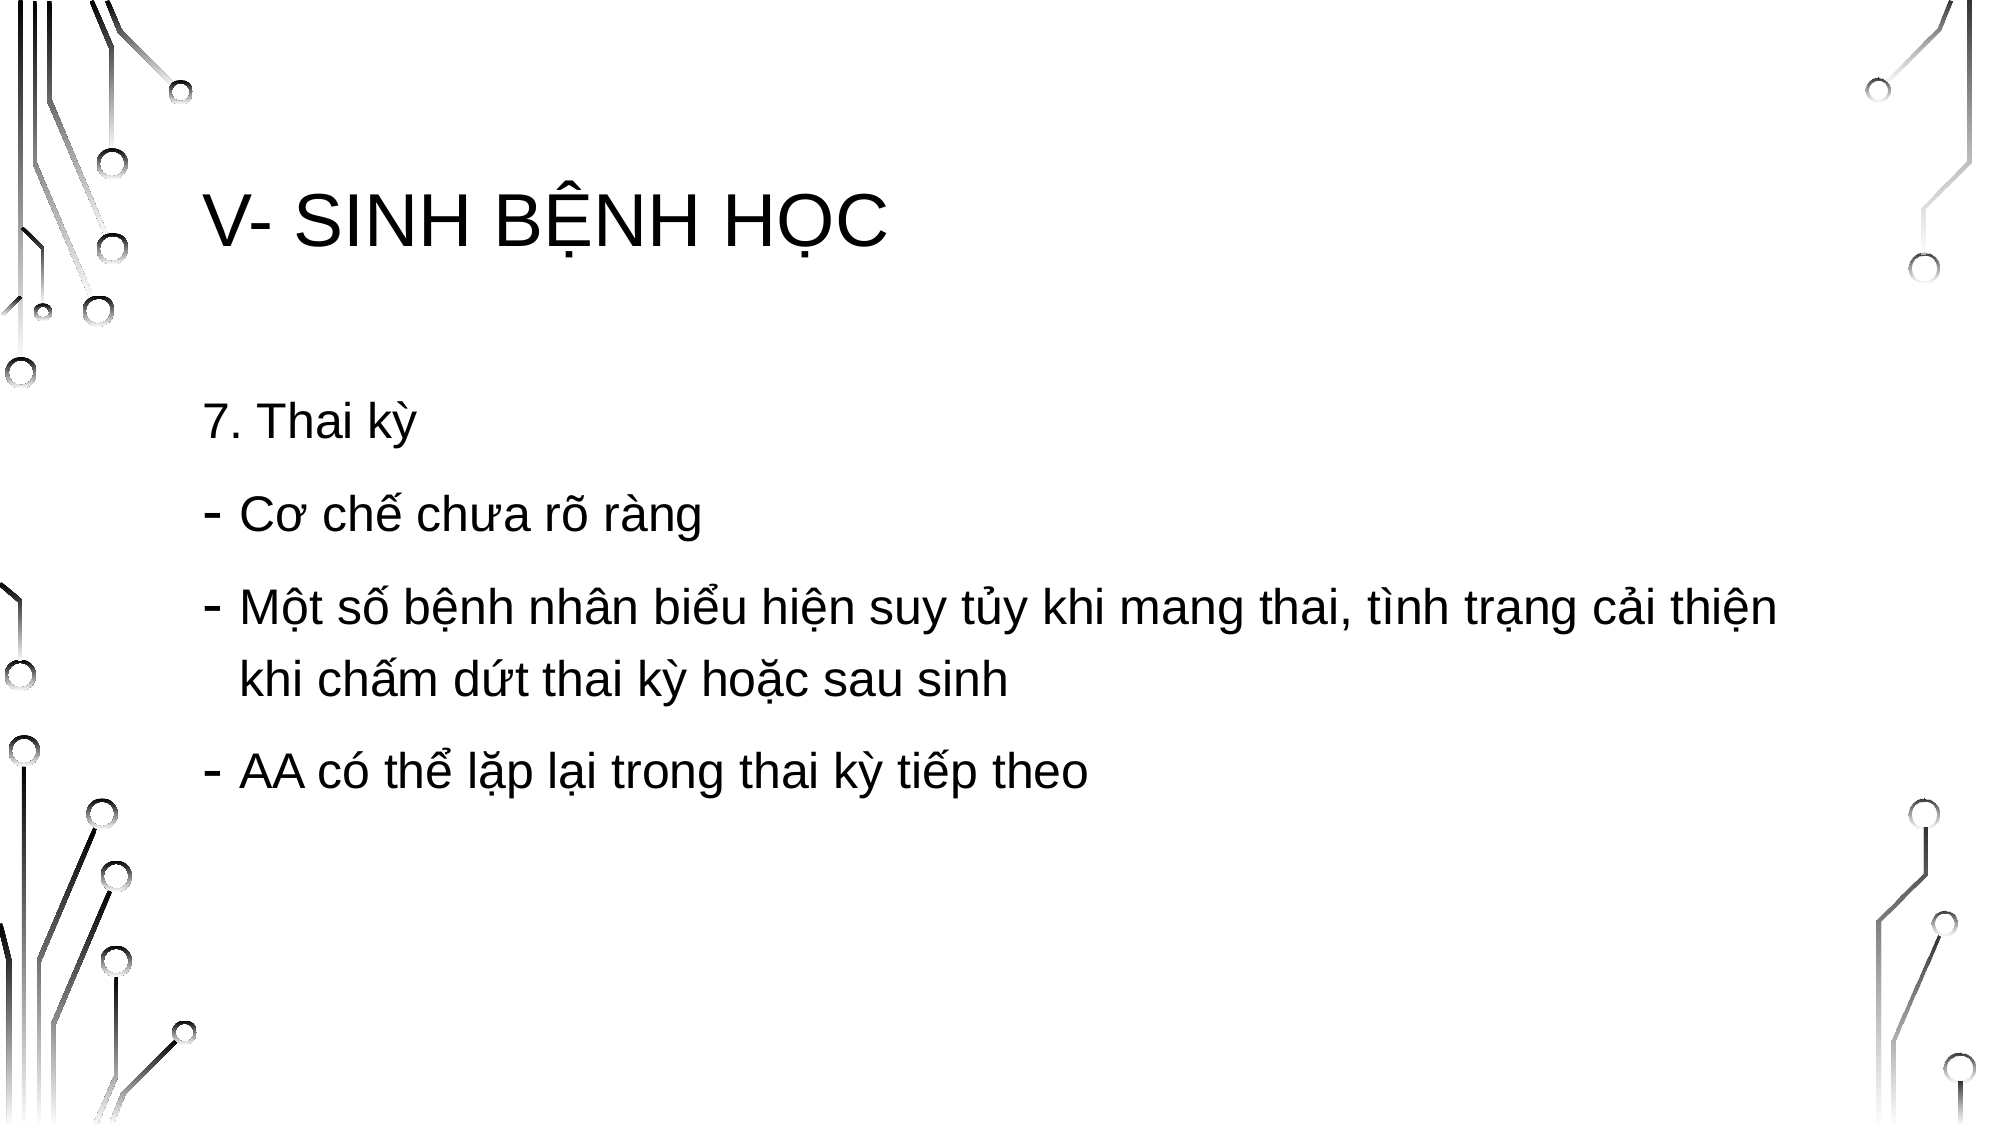

# V- SINH BỆNH HỌC
7. Thai kỳ
Cơ chế chưa rõ ràng
Một số bệnh nhân biểu hiện suy tủy khi mang thai, tình trạng cải thiện khi chấm dứt thai kỳ hoặc sau sinh
AA có thể lặp lại trong thai kỳ tiếp theo